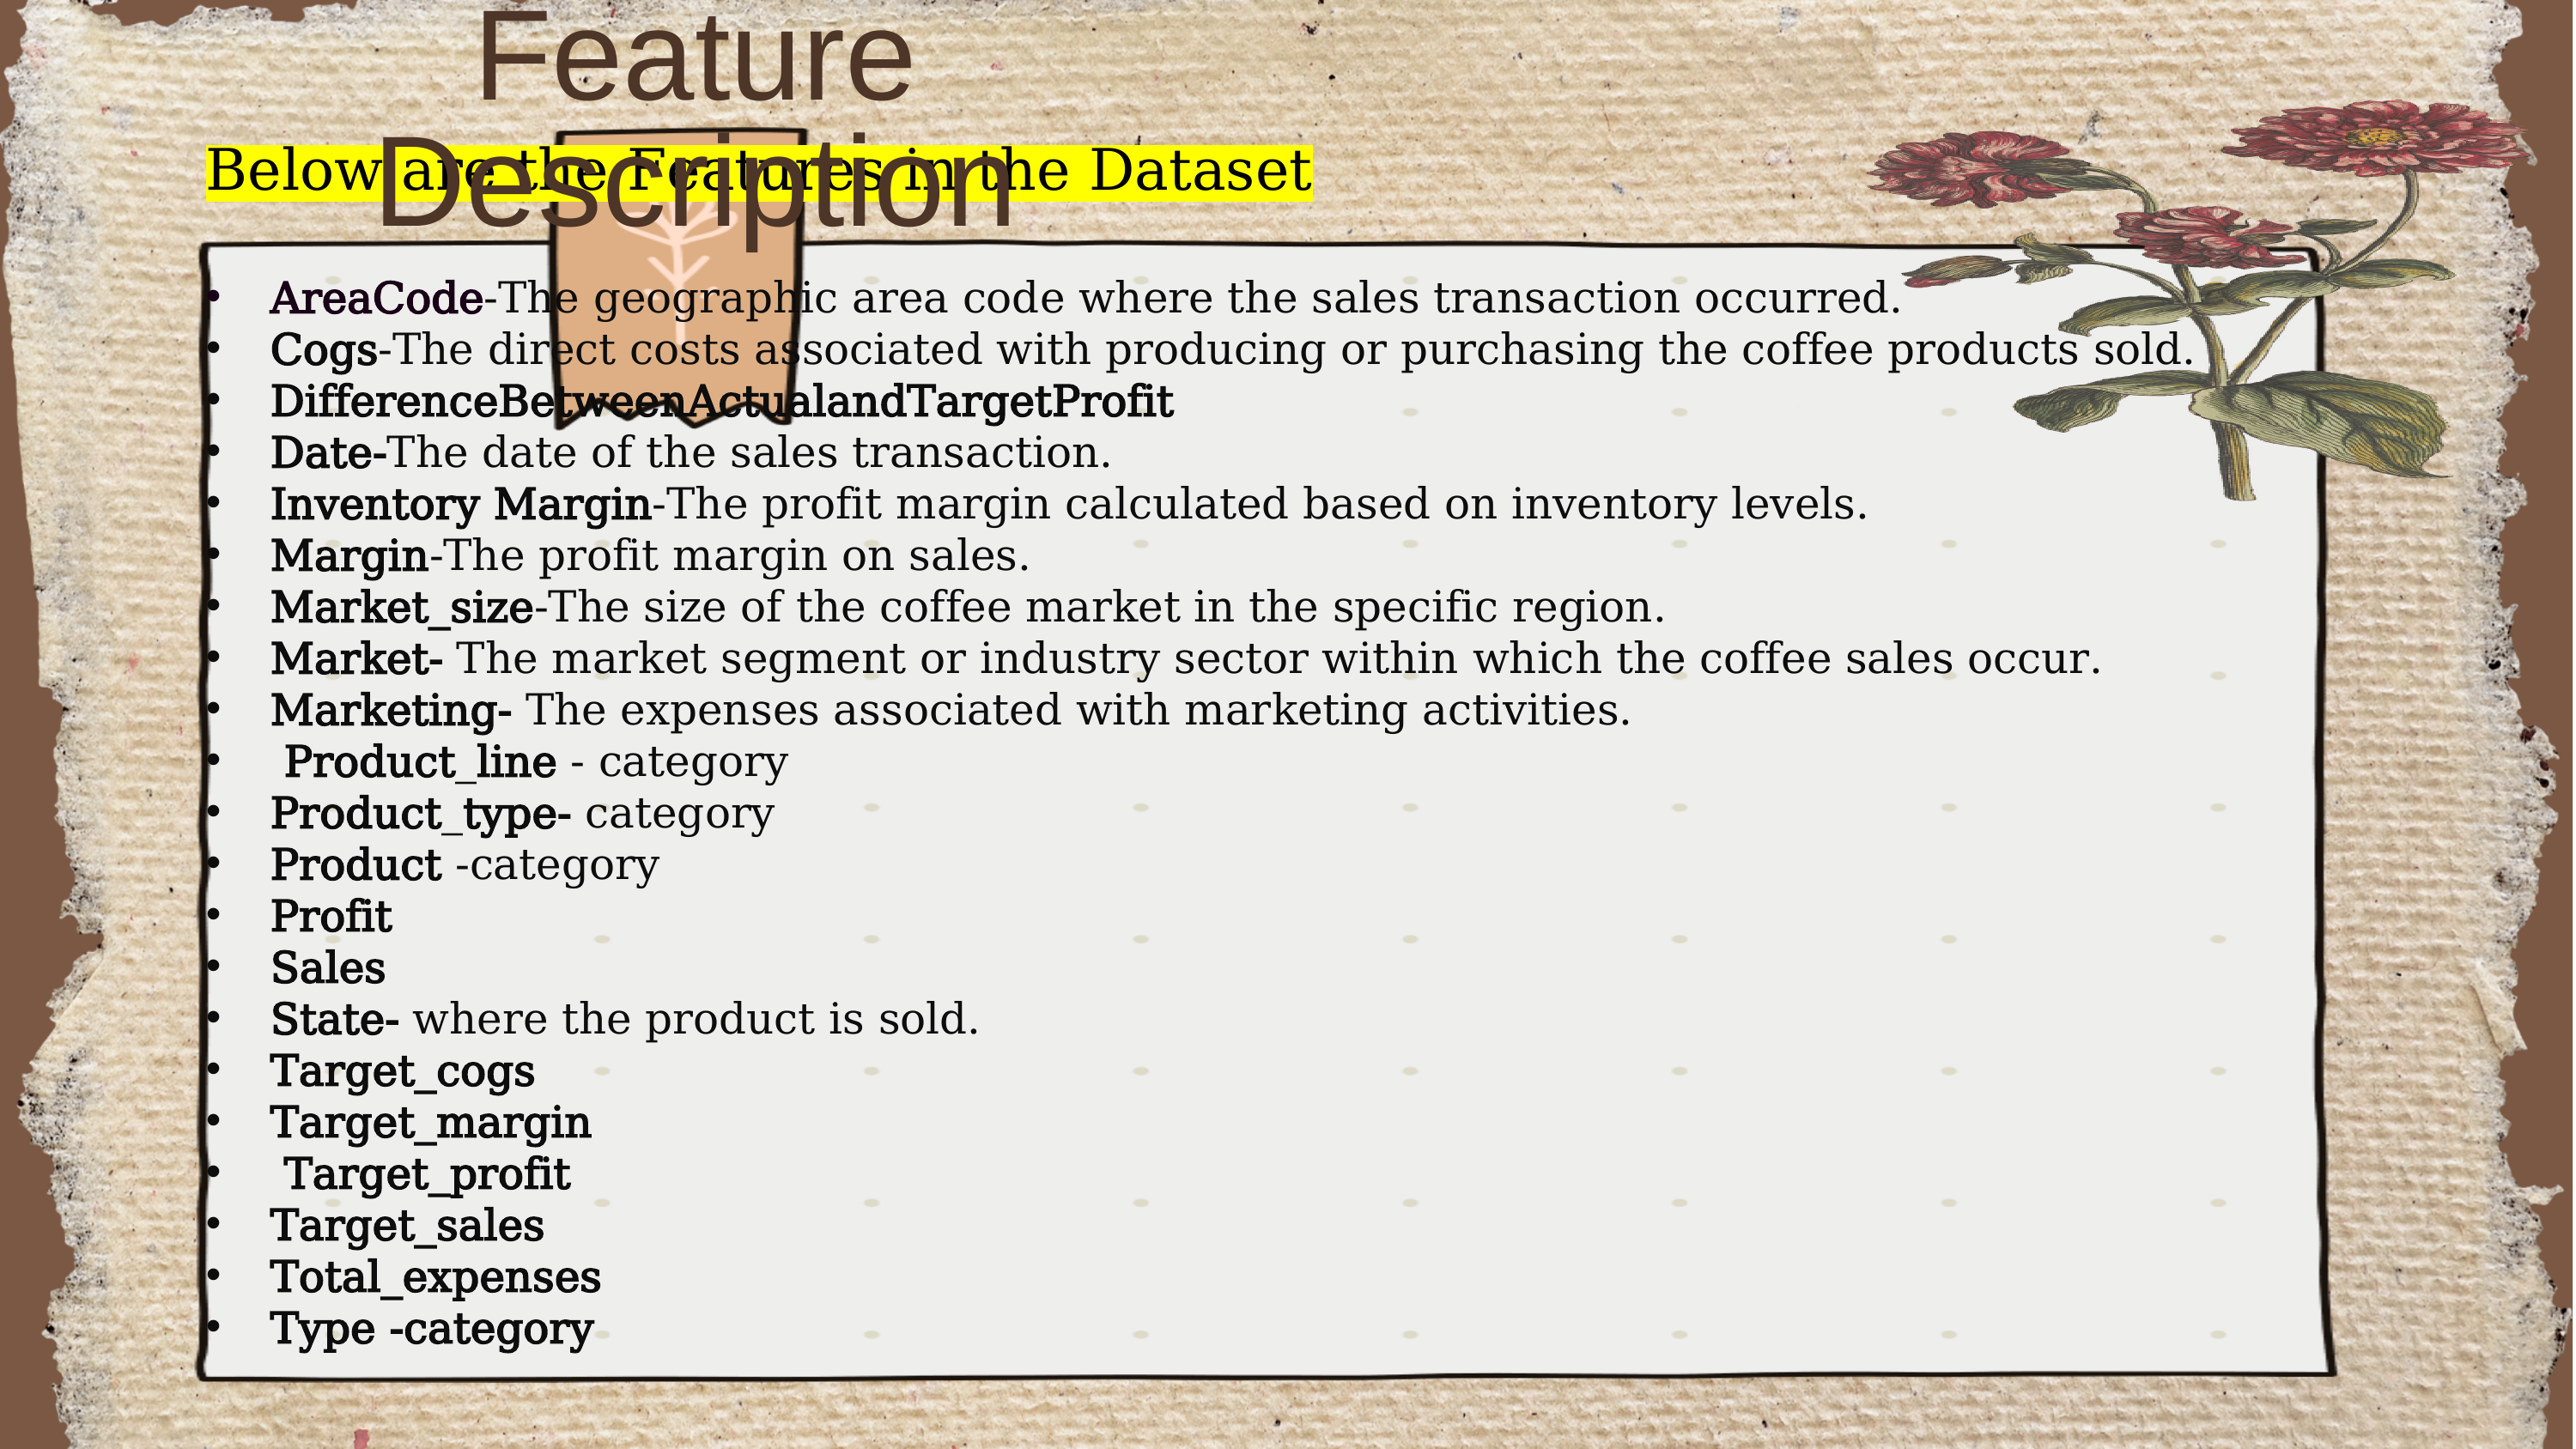

Feature Description

Below are the Features in the Dataset

AreaCode-The geographic area code where the sales transaction occurred.
Cogs-The direct costs associated with producing or purchasing the coffee products sold.
DifferenceBetweenActualandTargetProfit
Date-The date of the sales transaction.
Inventory Margin-The profit margin calculated based on inventory levels.
Margin-The profit margin on sales.
Market_size-The size of the coffee market in the specific region.
Market- The market segment or industry sector within which the coffee sales occur.
Marketing- The expenses associated with marketing activities.
 Product_line - category
Product_type- category
Product -category
Profit
Sales
State- where the product is sold.
Target_cogs
Target_margin
 Target_profit
Target_sales
Total_expenses
Type -category